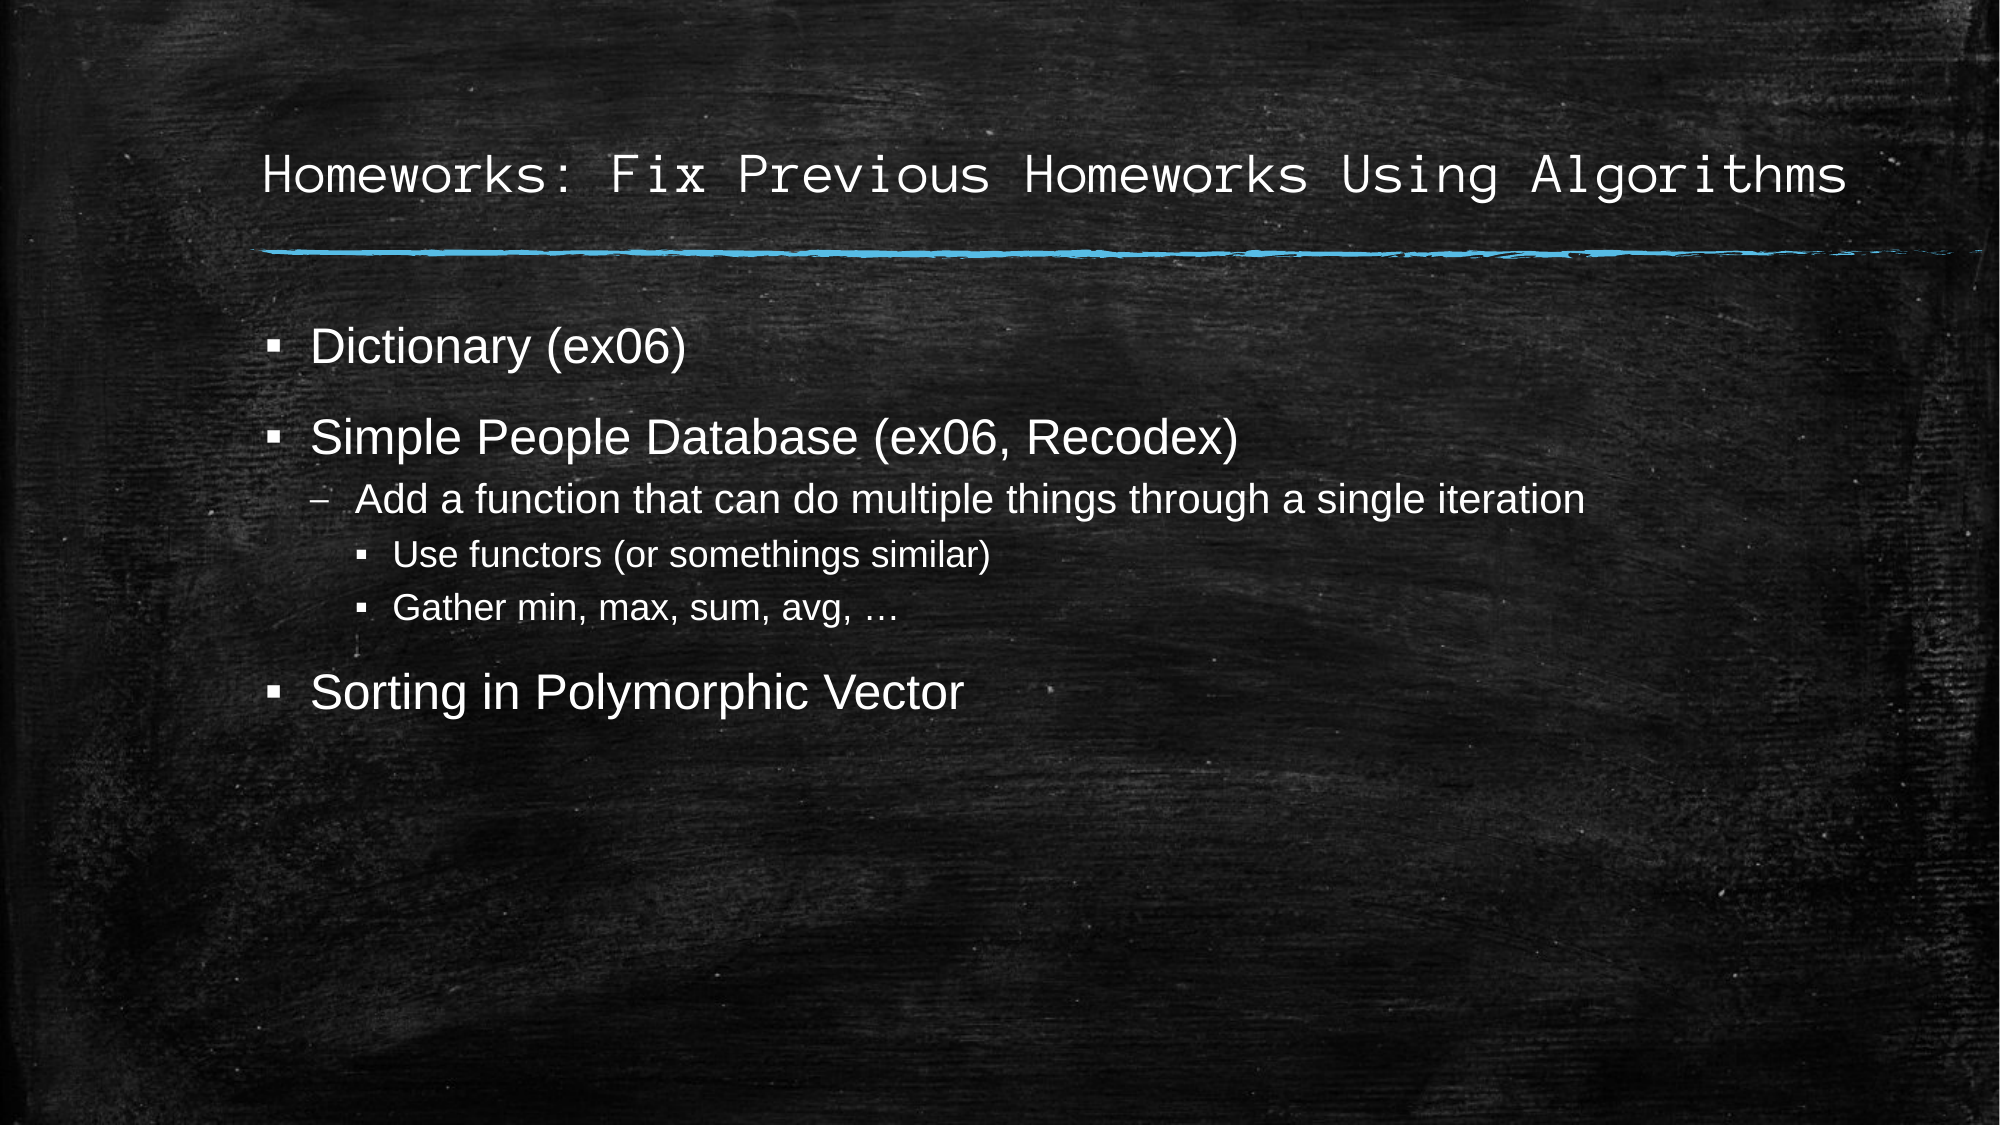

# Homeworks: Fix Previous Homeworks Using Algorithms
Dictionary (ex06)
Simple People Database (ex06, Recodex)
Add a function that can do multiple things through a single iteration
Use functors (or somethings similar)
Gather min, max, sum, avg, …
Sorting in Polymorphic Vector